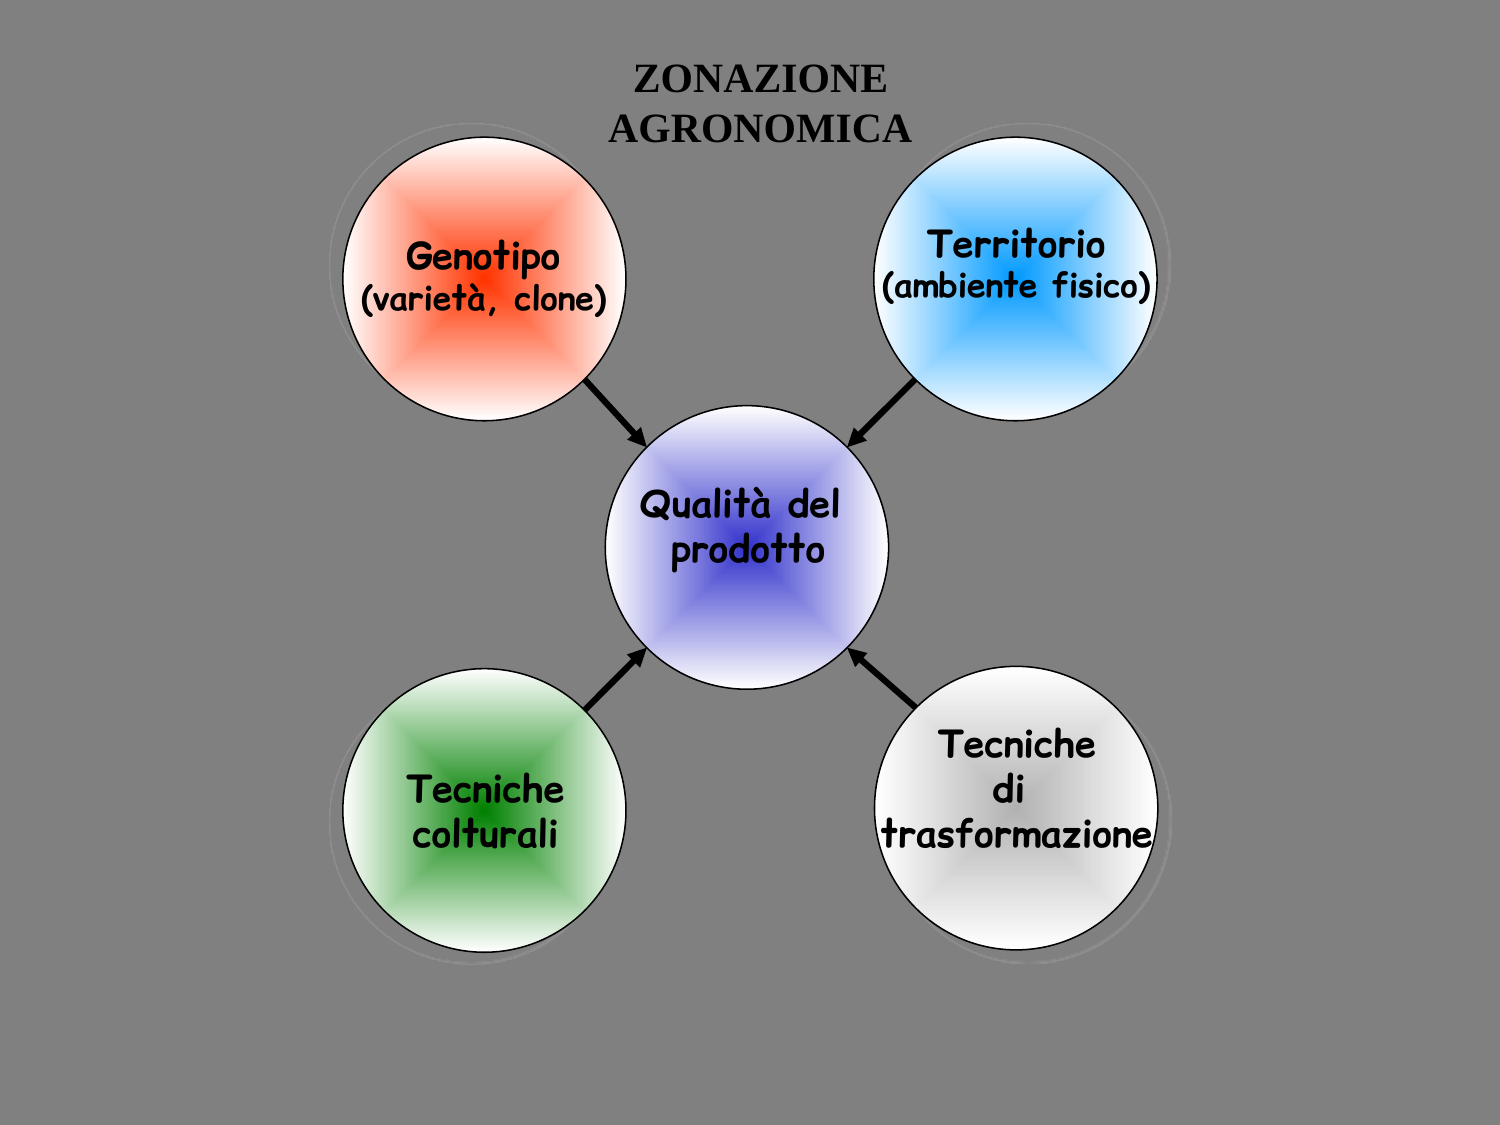

ZONAZIONE AGRONOMICA

Genotipo
(varietà, clone)

Territorio
(ambiente fisico)

Qualità del
prodotto

Tecniche
colturali

Tecniche
di
trasformazione